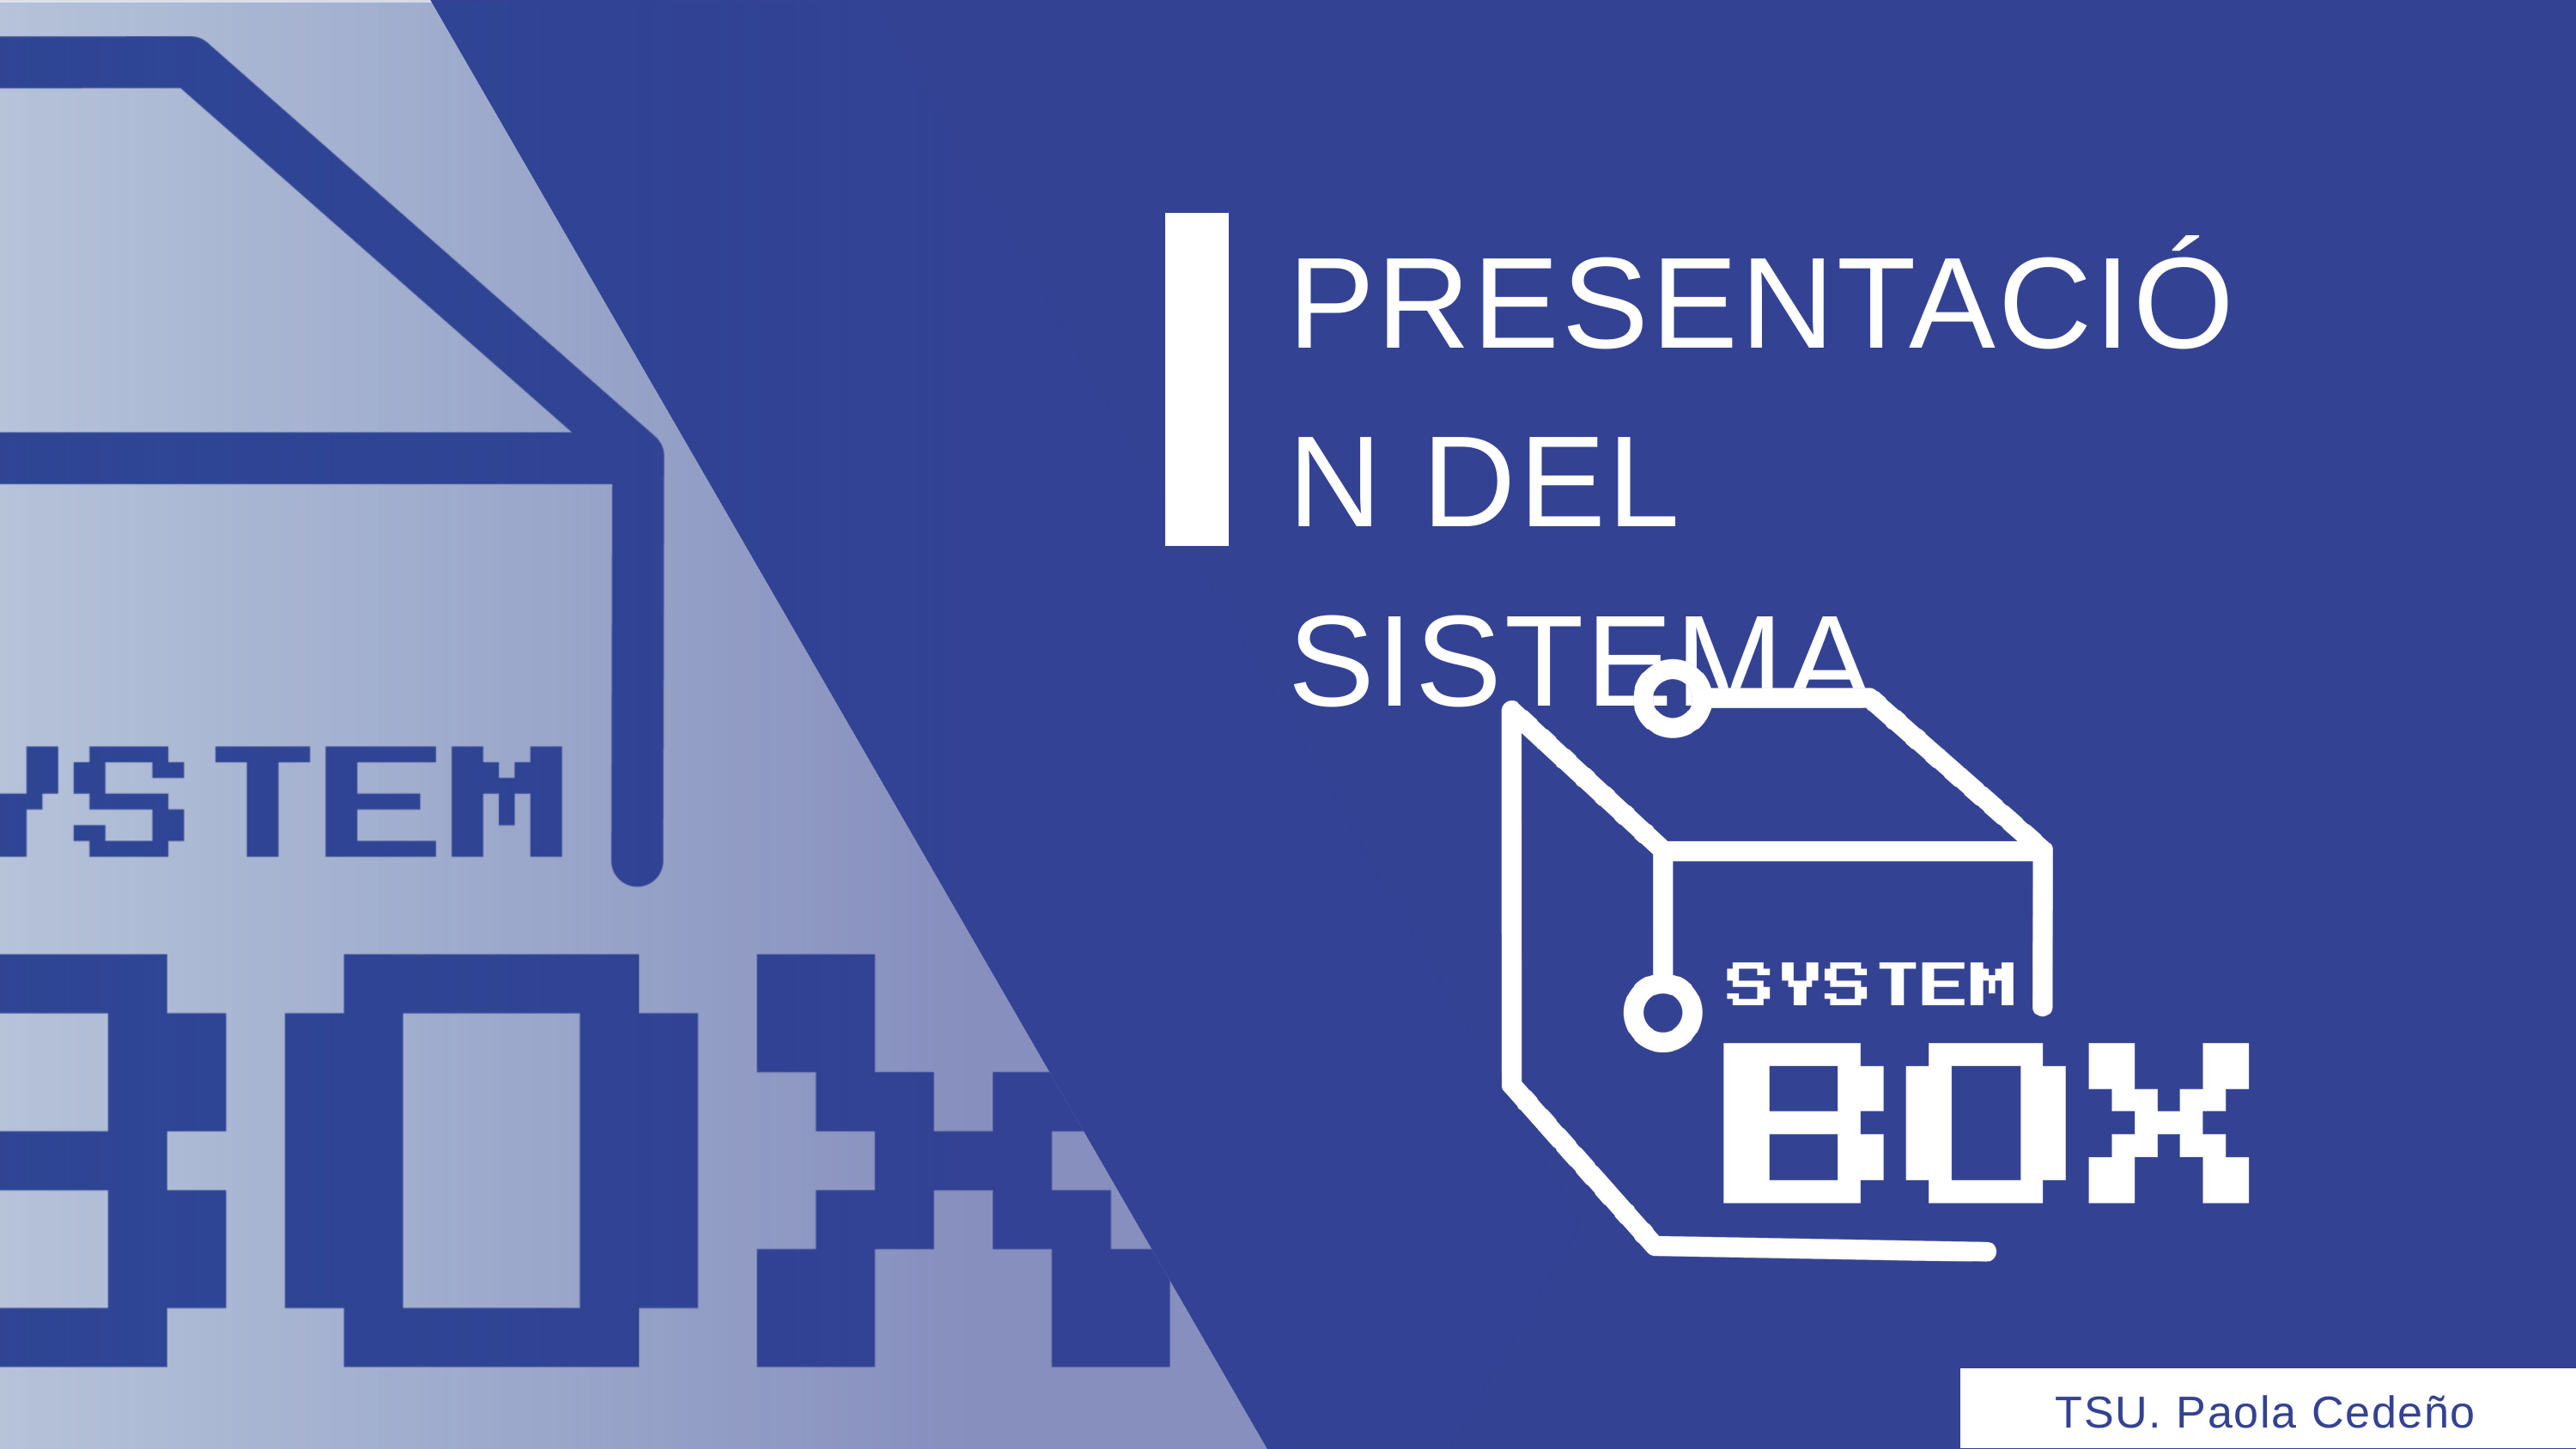

PRESENTACIÓN DEL SISTEMA

INICIO

CONSTRUCCIÓN

TSU. Paola Cedeño